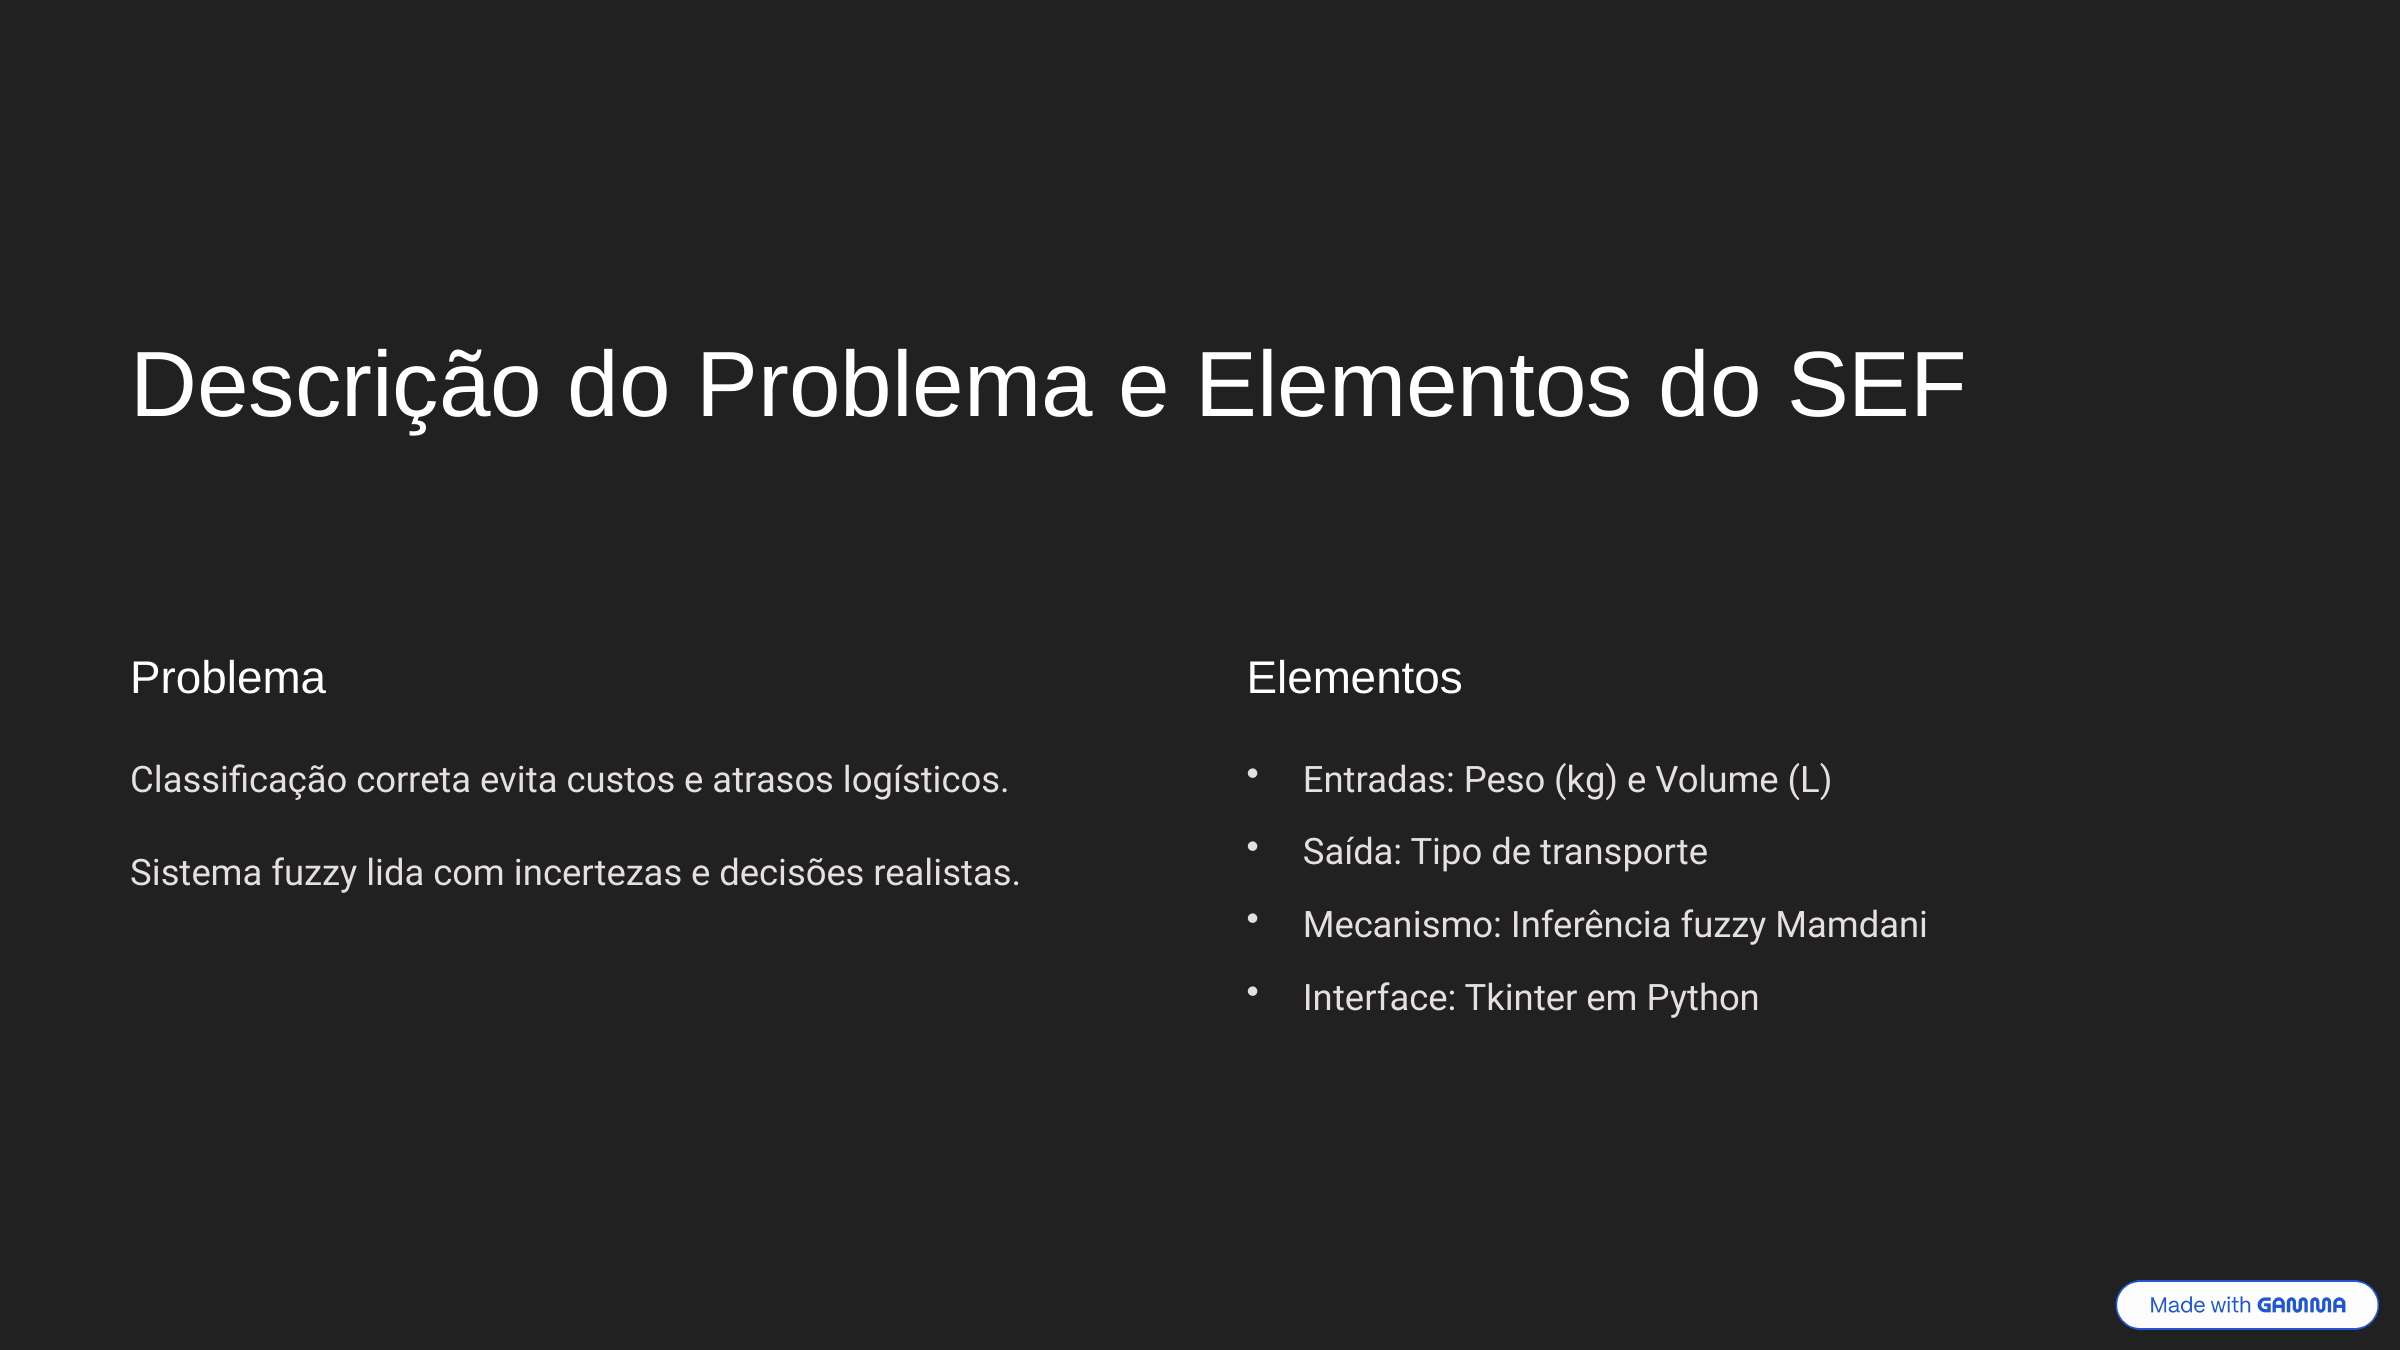

Descrição do Problema e Elementos do SEF
Problema
Elementos
Classificação correta evita custos e atrasos logísticos.
Entradas: Peso (kg) e Volume (L)
Saída: Tipo de transporte
Sistema fuzzy lida com incertezas e decisões realistas.
Mecanismo: Inferência fuzzy Mamdani
Interface: Tkinter em Python